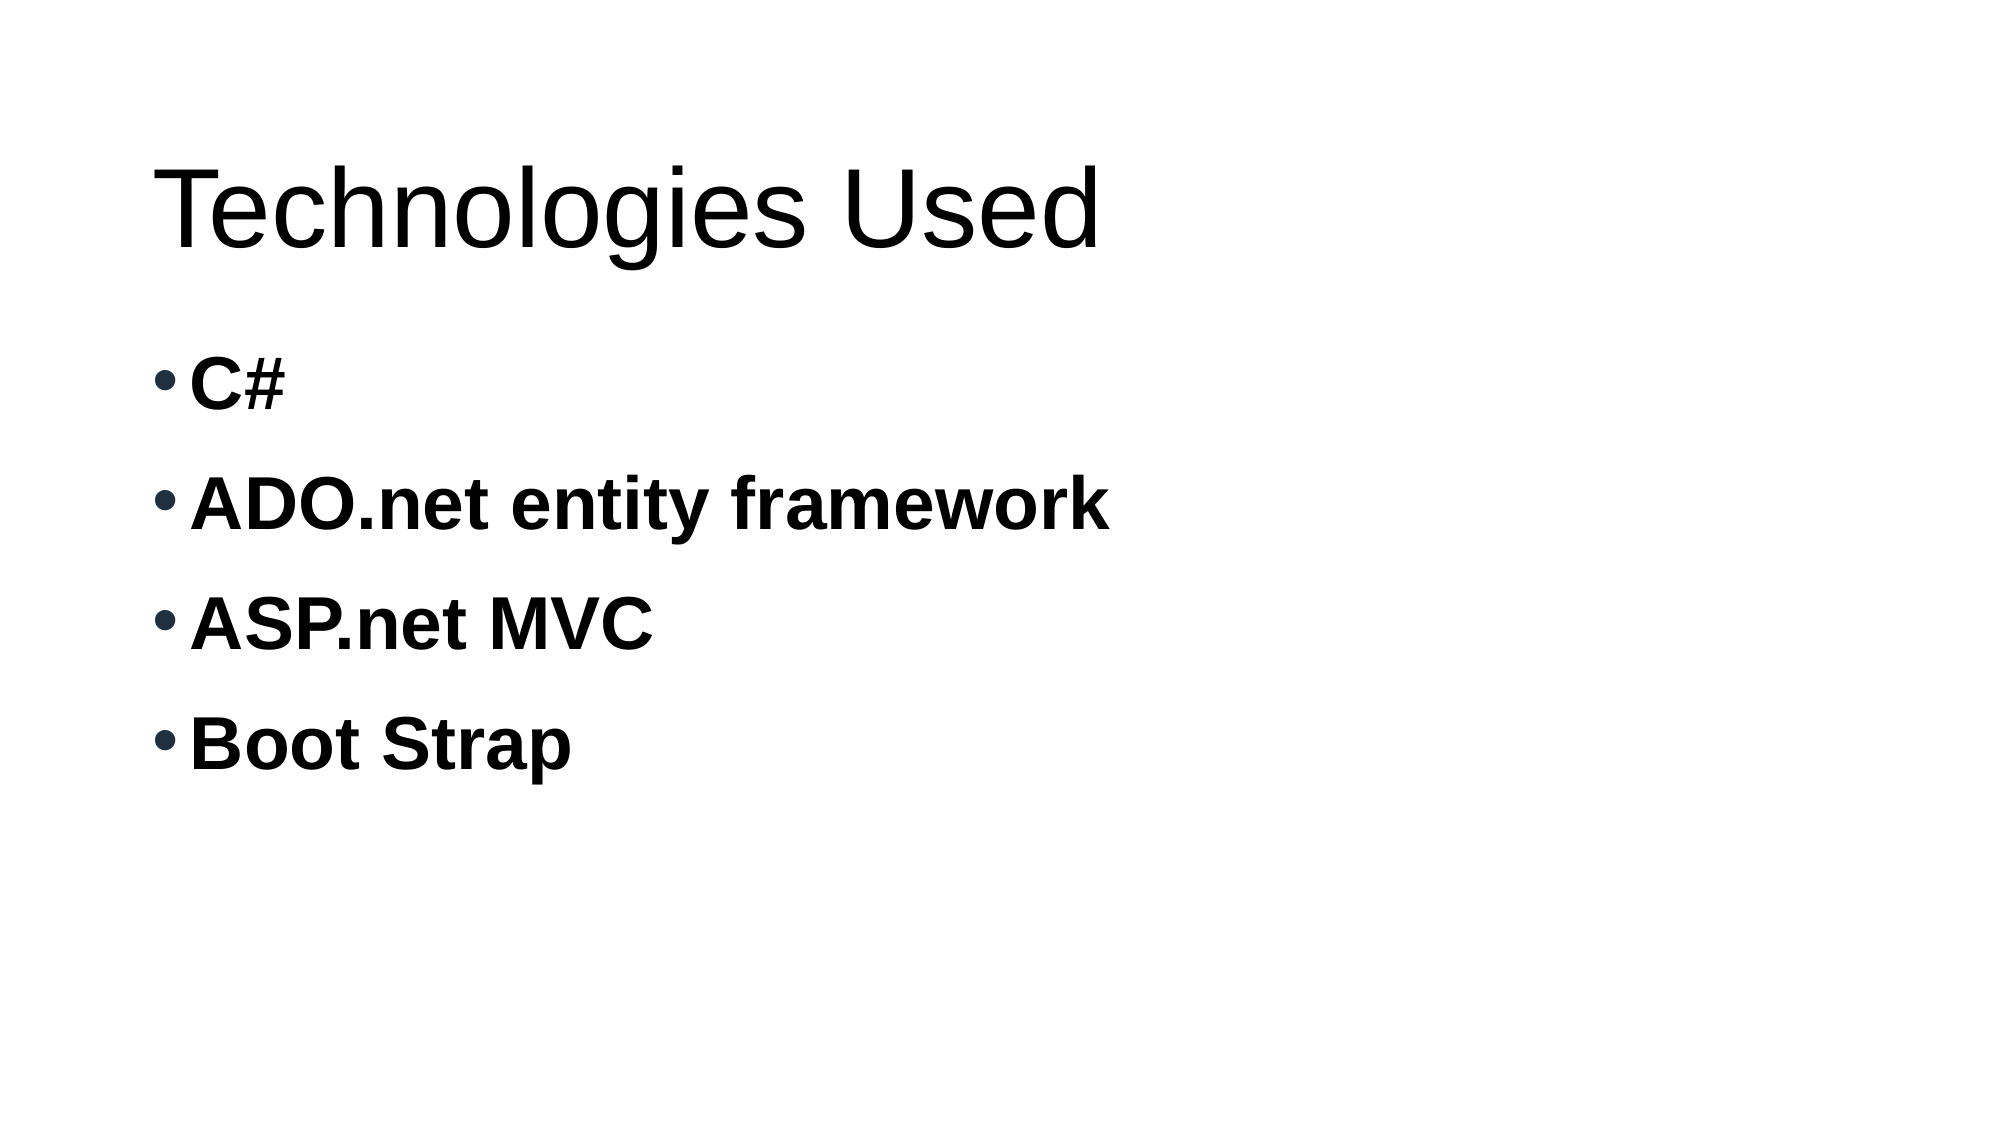

# Technologies Used
C#
ADO.net entity framework
ASP.net MVC
Boot Strap